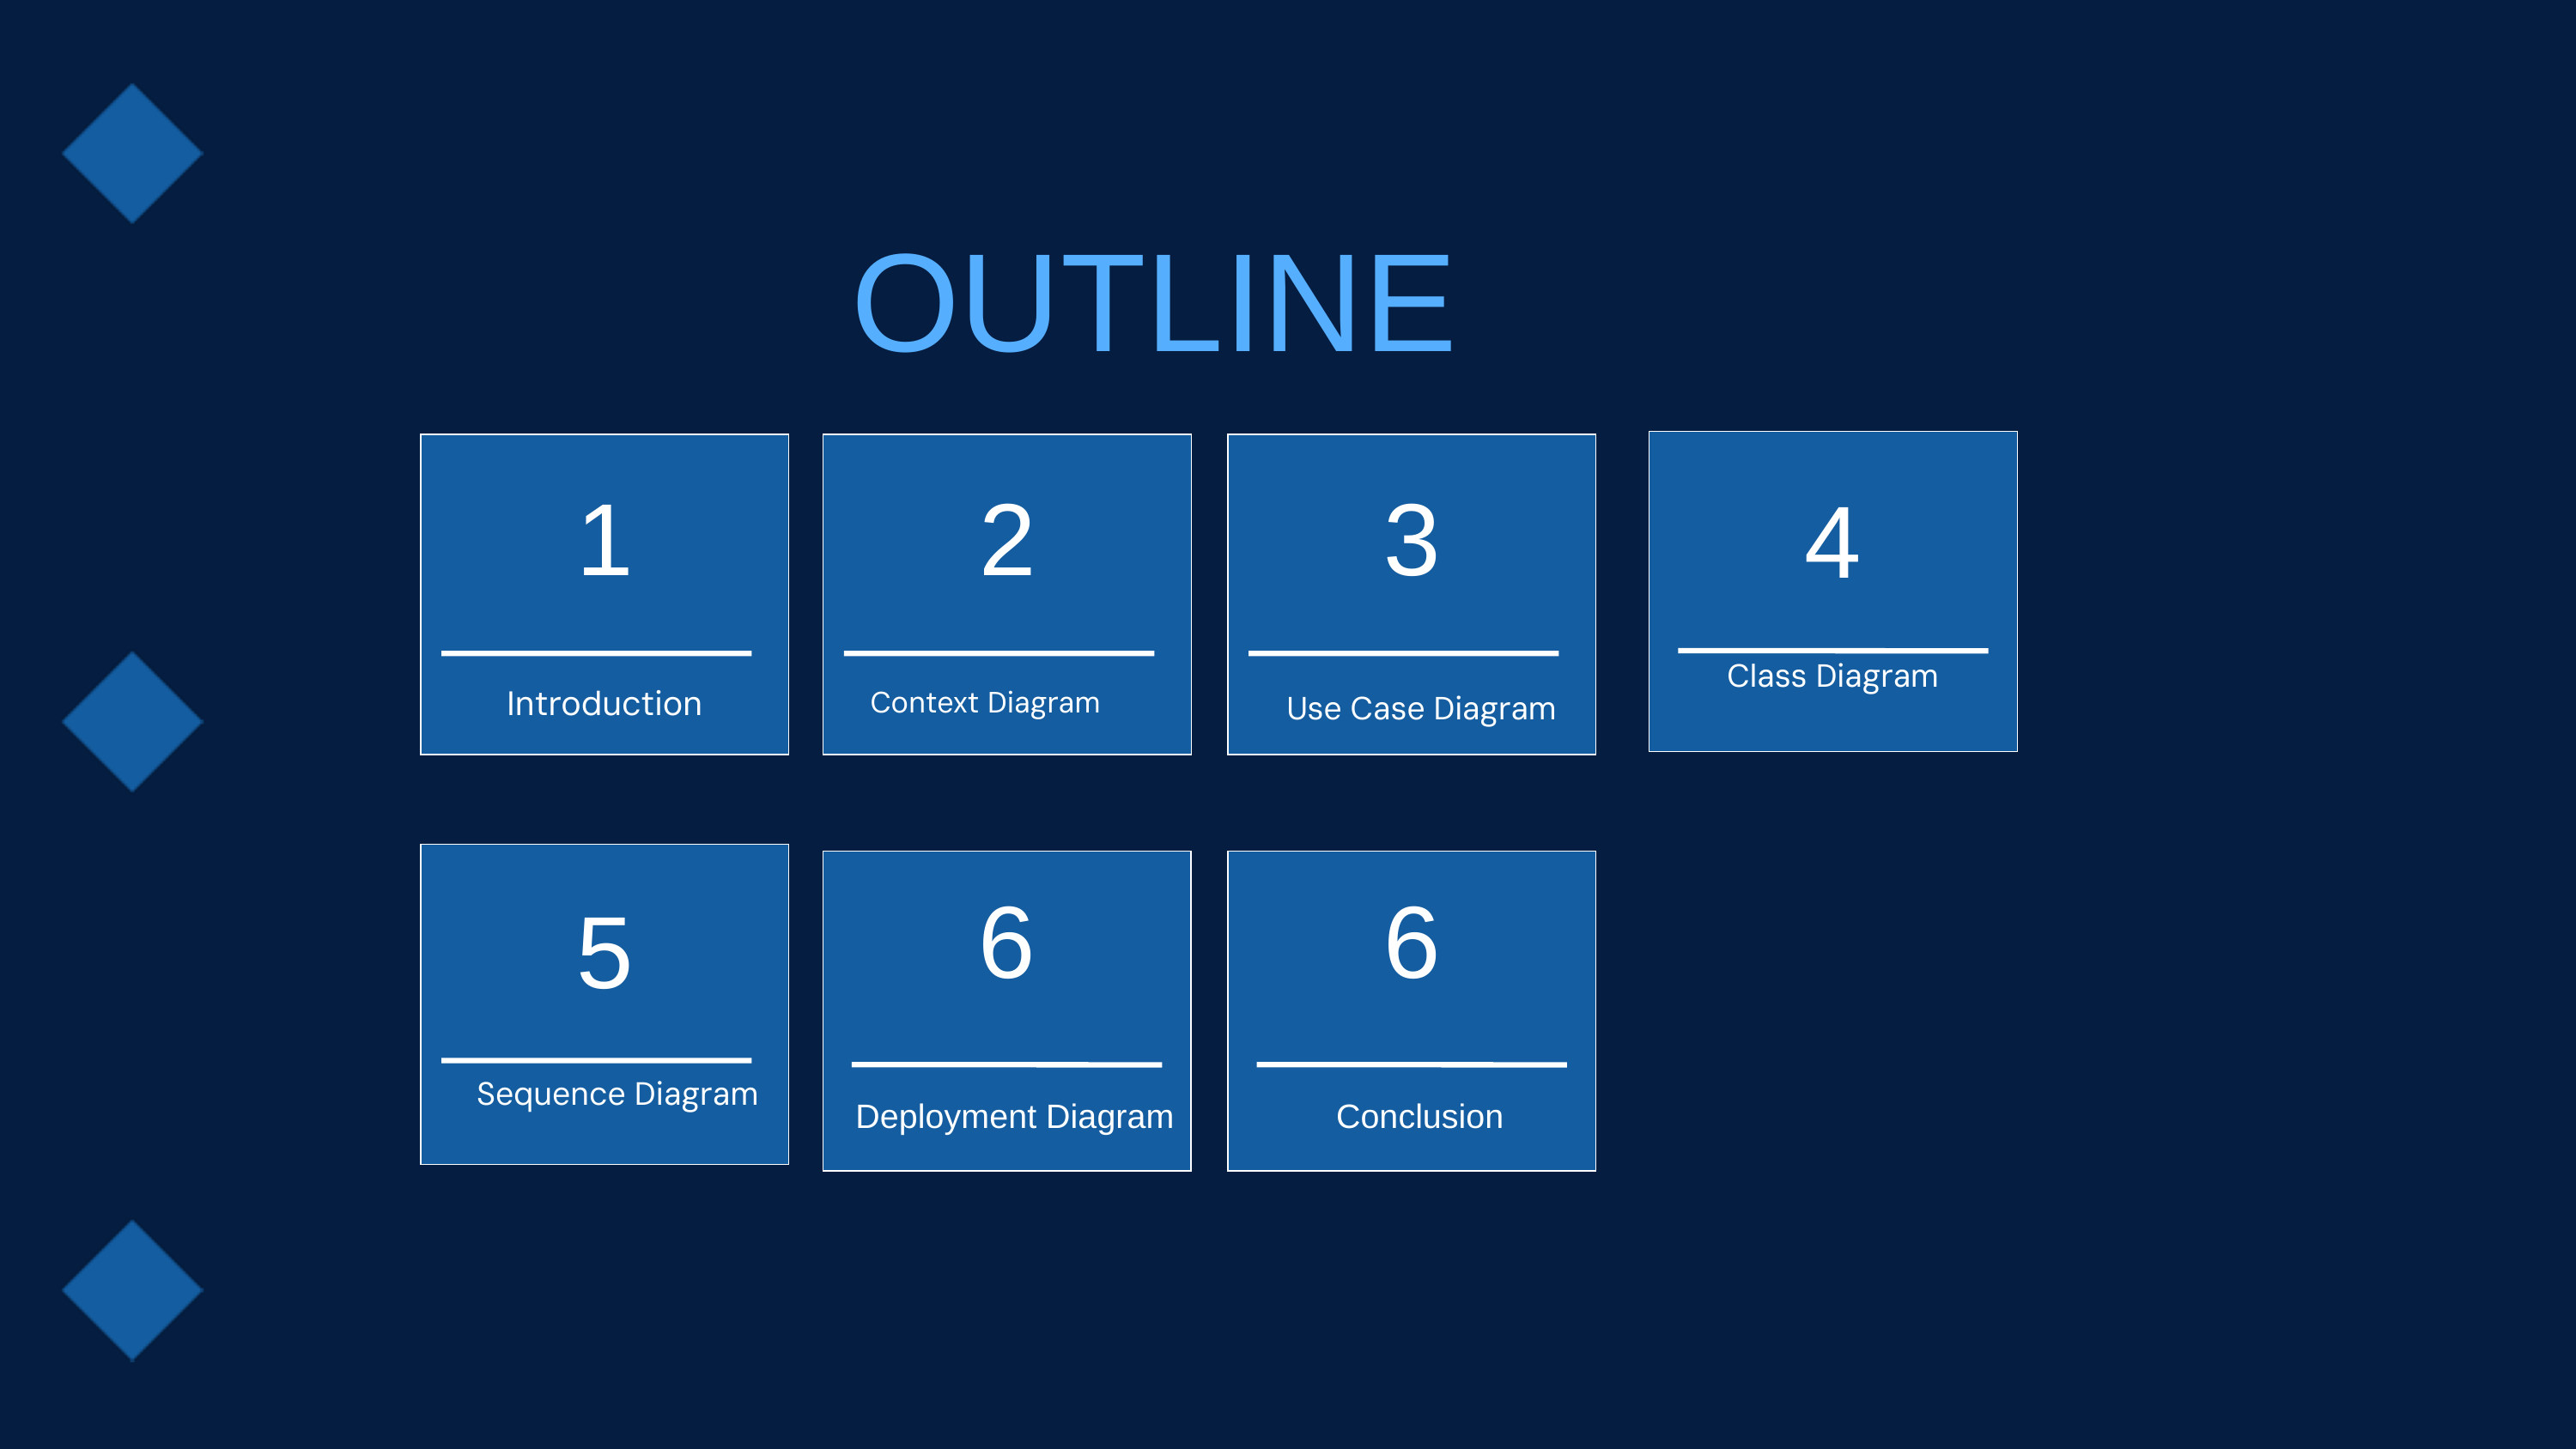

OUTLINE

1
2
3
4
Class Diagram

Introduction
Context Diagram
Use Case Diagram

6
6
5

Sequence Diagram
Deployment Diagram
Conclusion